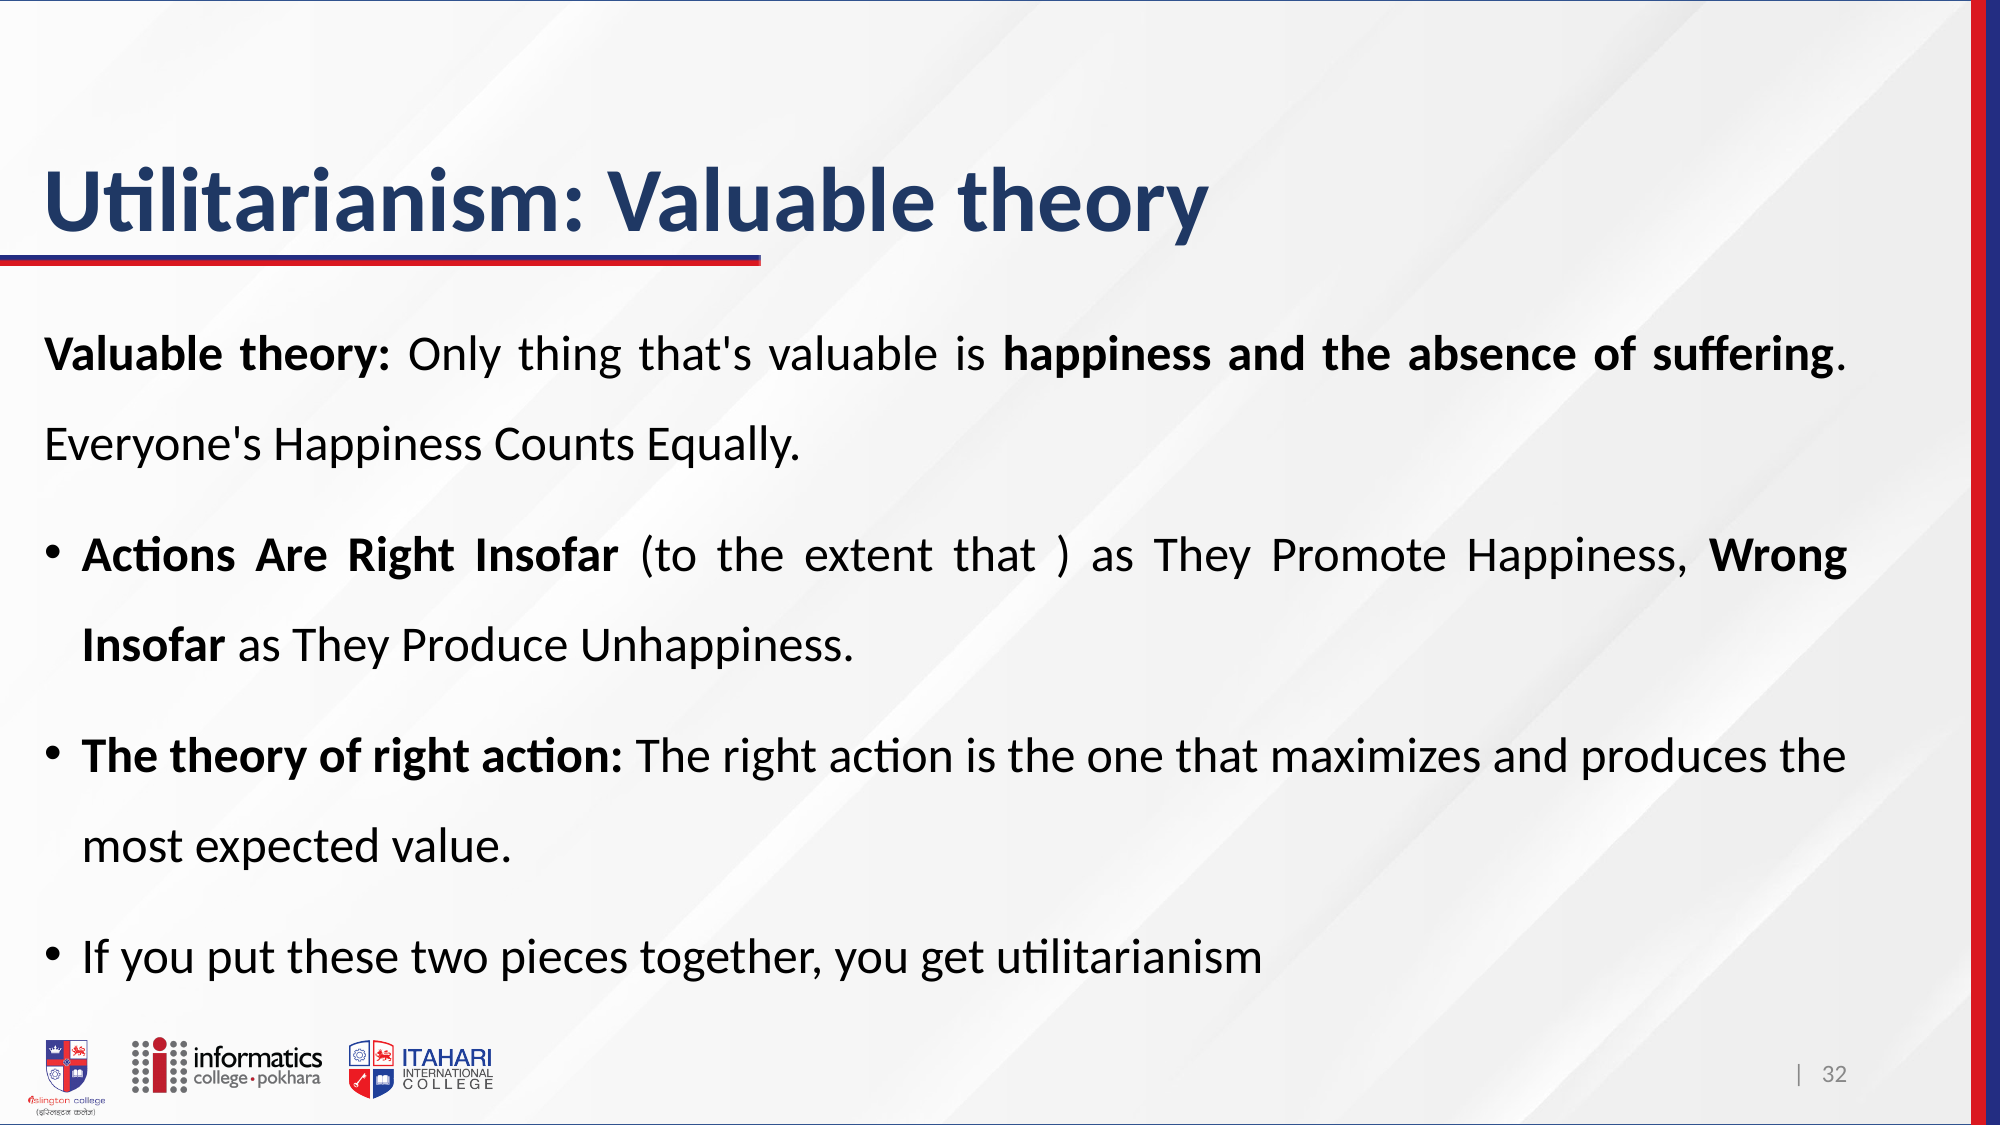

# Utilitarianism: Valuable theory
Valuable theory: Only thing that's valuable is happiness and the absence of suffering. Everyone's Happiness Counts Equally.
Actions Are Right Insofar (to the extent that ) as They Promote Happiness, Wrong Insofar as They Produce Unhappiness.
The theory of right action: The right action is the one that maximizes and produces the most expected value.
If you put these two pieces together, you get utilitarianism
|   32